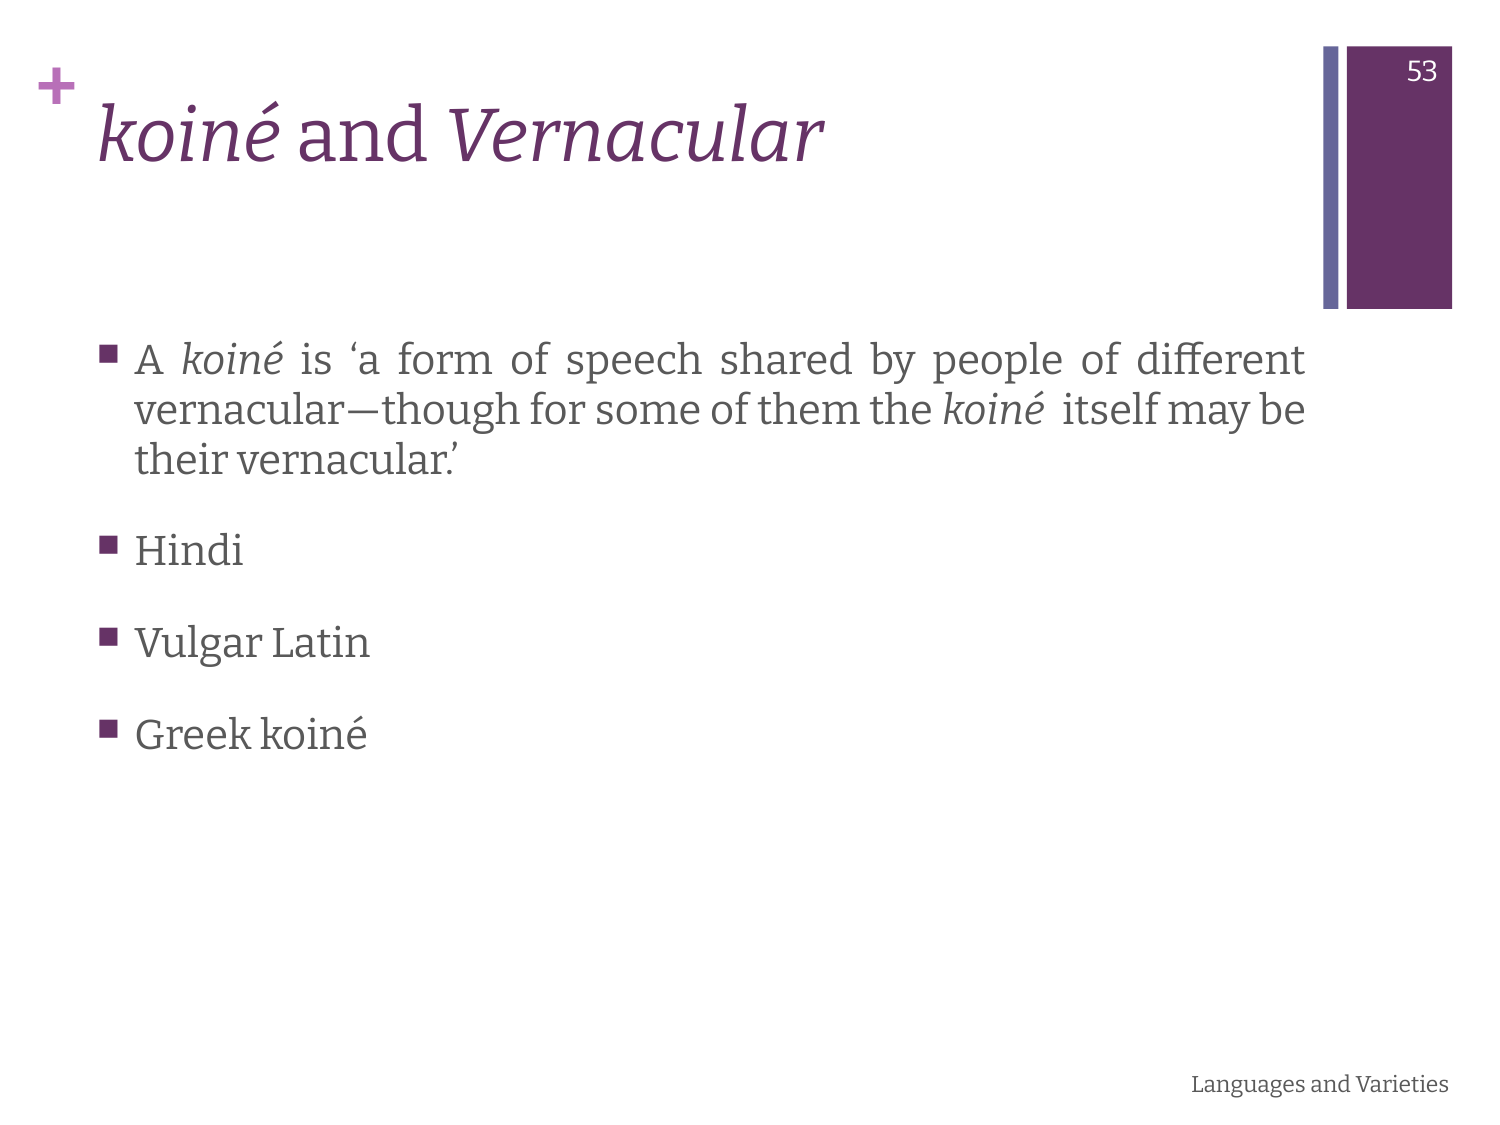

53
# koiné and Vernacular
A koiné is ‘a form of speech shared by people of different vernacular—though for some of them the koiné  itself may be their vernacular.’
Hindi
Vulgar Latin
Greek koiné
Languages and Varieties